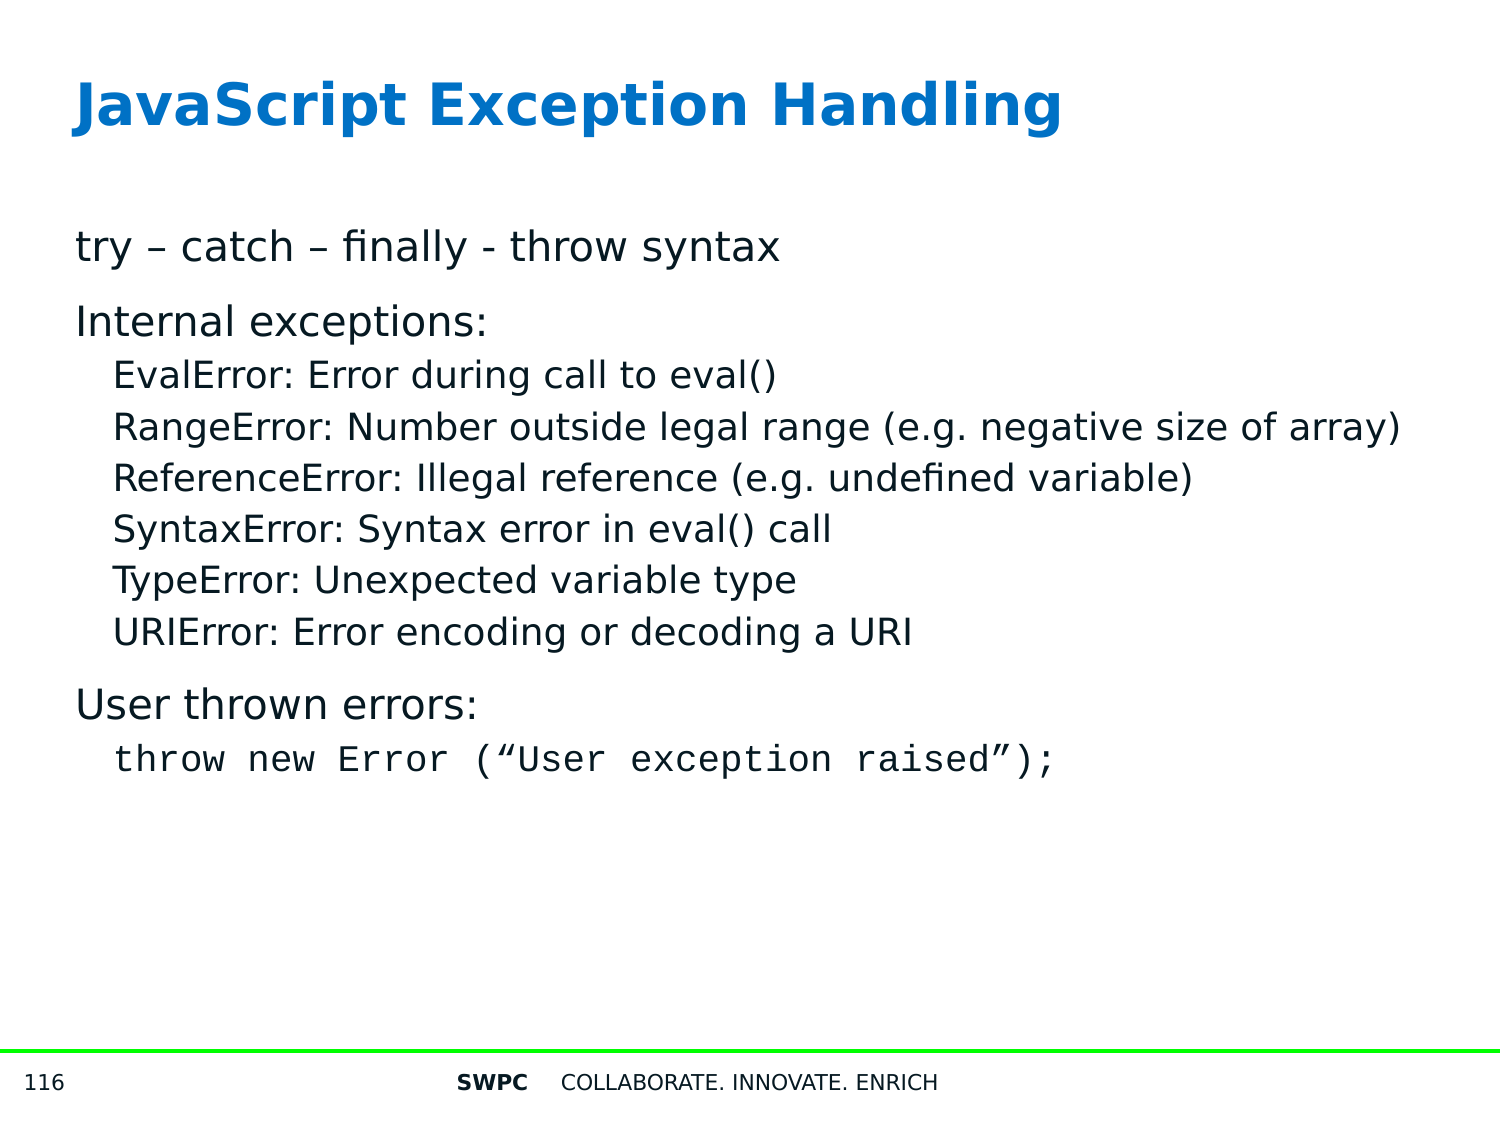

# JavaScript Exception Handling
try – catch – finally - throw syntax
Internal exceptions:
EvalError: Error during call to eval()
RangeError: Number outside legal range (e.g. negative size of array)
ReferenceError: Illegal reference (e.g. undefined variable)
SyntaxError: Syntax error in eval() call
TypeError: Unexpected variable type
URIError: Error encoding or decoding a URI
User thrown errors:
throw new Error (“User exception raised”);
SWPC
COLLABORATE. INNOVATE. ENRICH
116
116
116